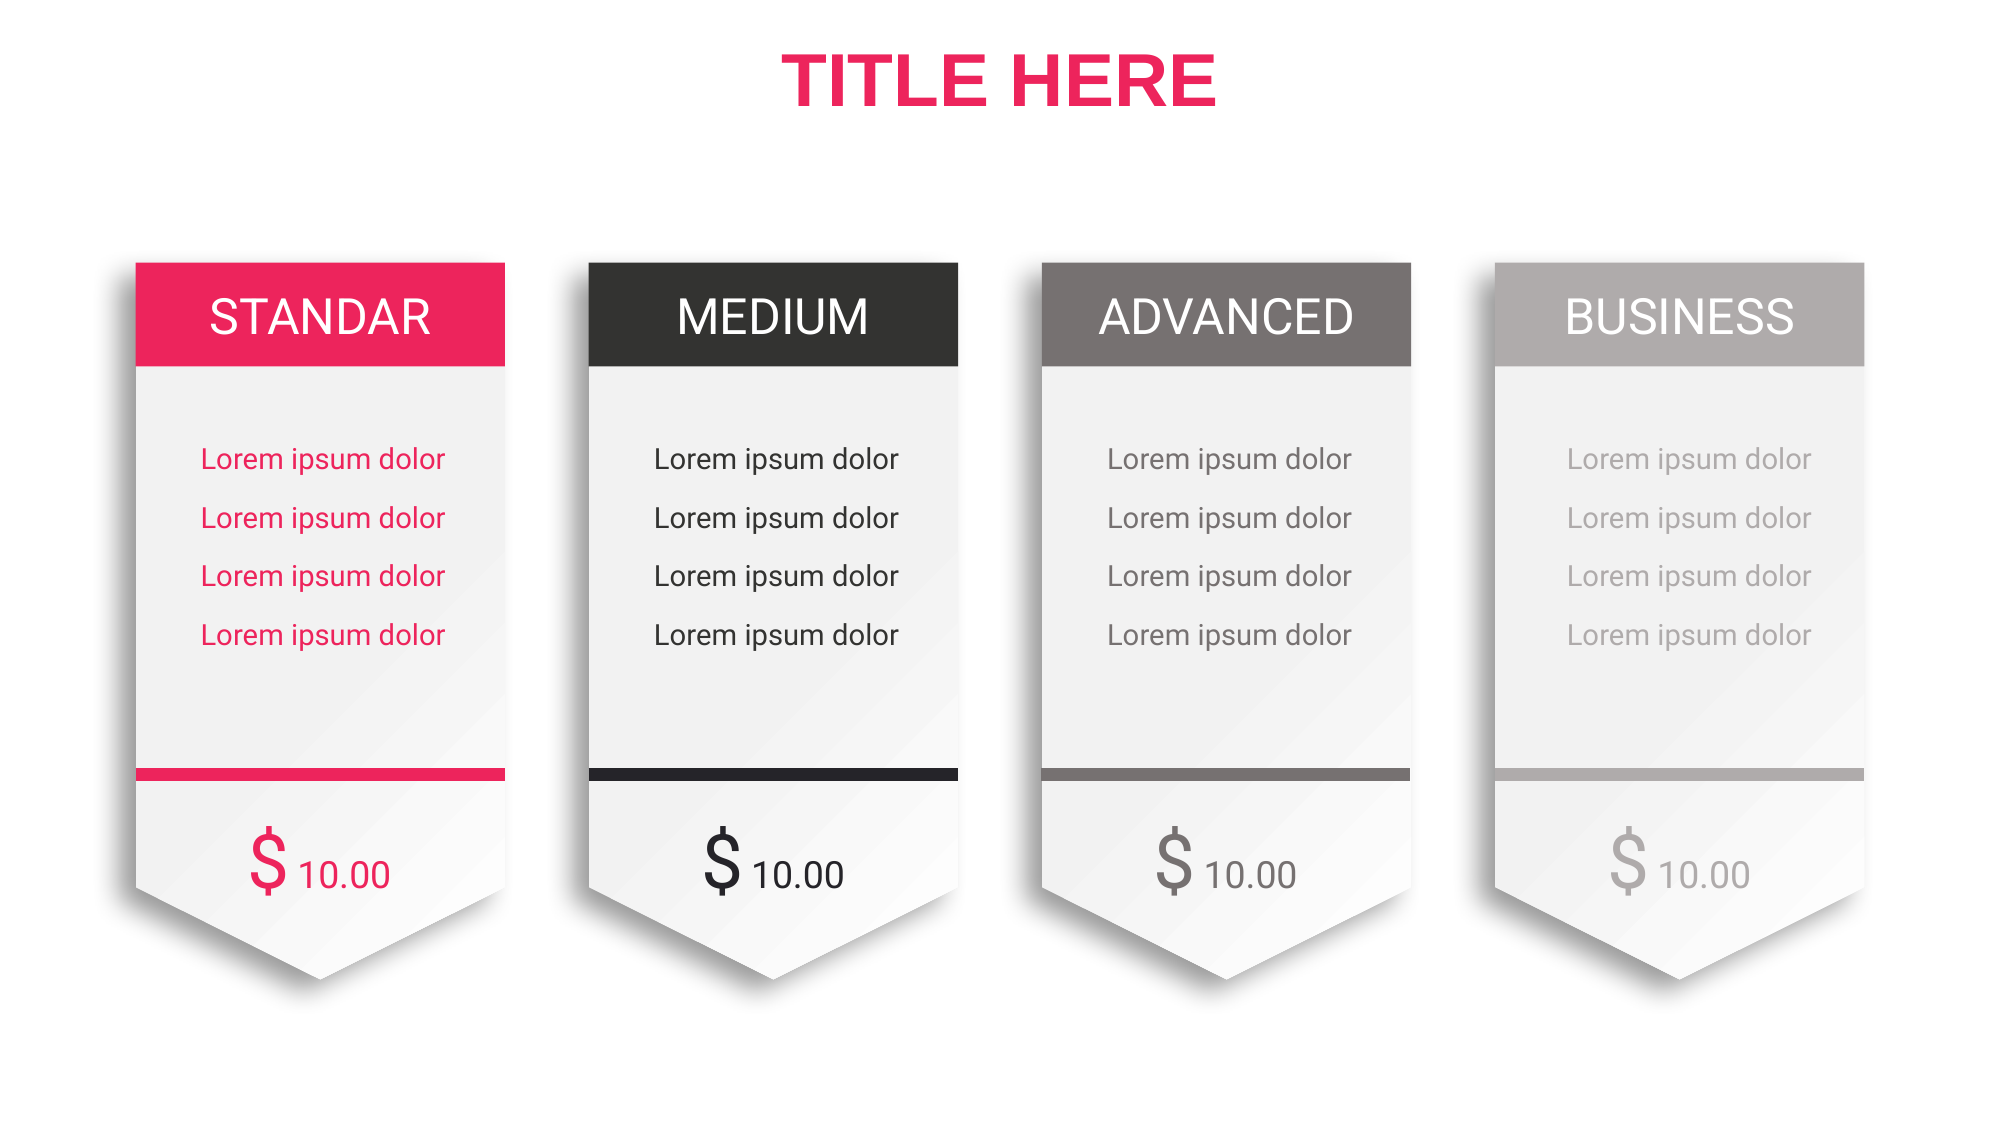

TITLE HERE

STANDAR

MEDIUM

ADVANCED

BUSINESS
Lorem ipsum dolor
Lorem ipsum dolor
Lorem ipsum dolor
Lorem ipsum dolor
Lorem ipsum dolor
Lorem ipsum dolor
Lorem ipsum dolor
Lorem ipsum dolor
Lorem ipsum dolor
Lorem ipsum dolor
Lorem ipsum dolor
Lorem ipsum dolor
Lorem ipsum dolor
Lorem ipsum dolor
Lorem ipsum dolor
Lorem ipsum dolor
$ 10.00
$ 10.00
$ 10.00
$ 10.00